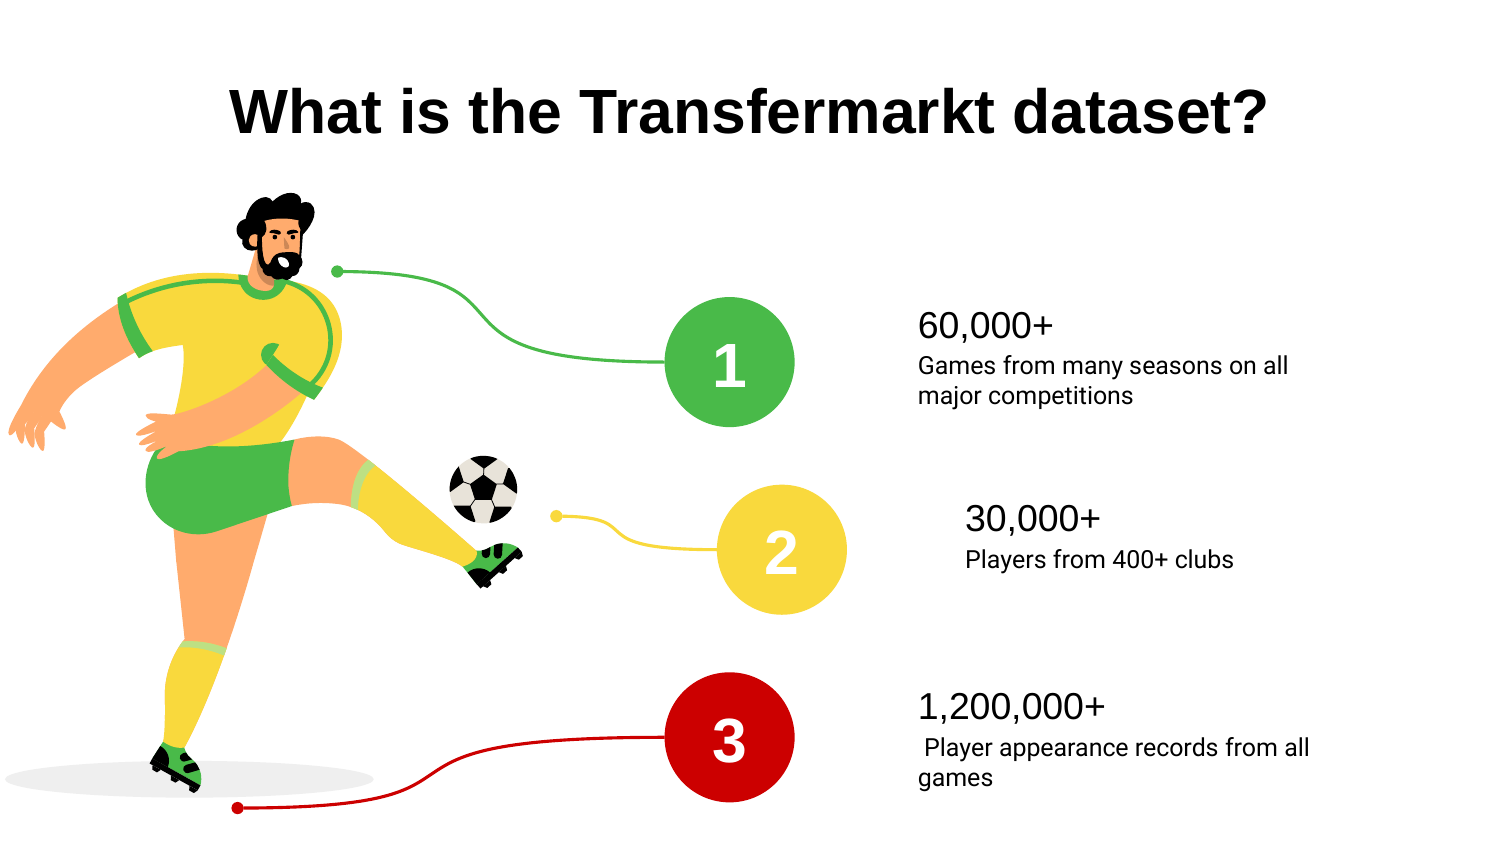

# What is the Transfermarkt dataset?

1
60,000+
Games from many seasons on all major competitions
2
30,000+
Players from 400+ clubs
3
1,200,000+
 Player appearance records from all games